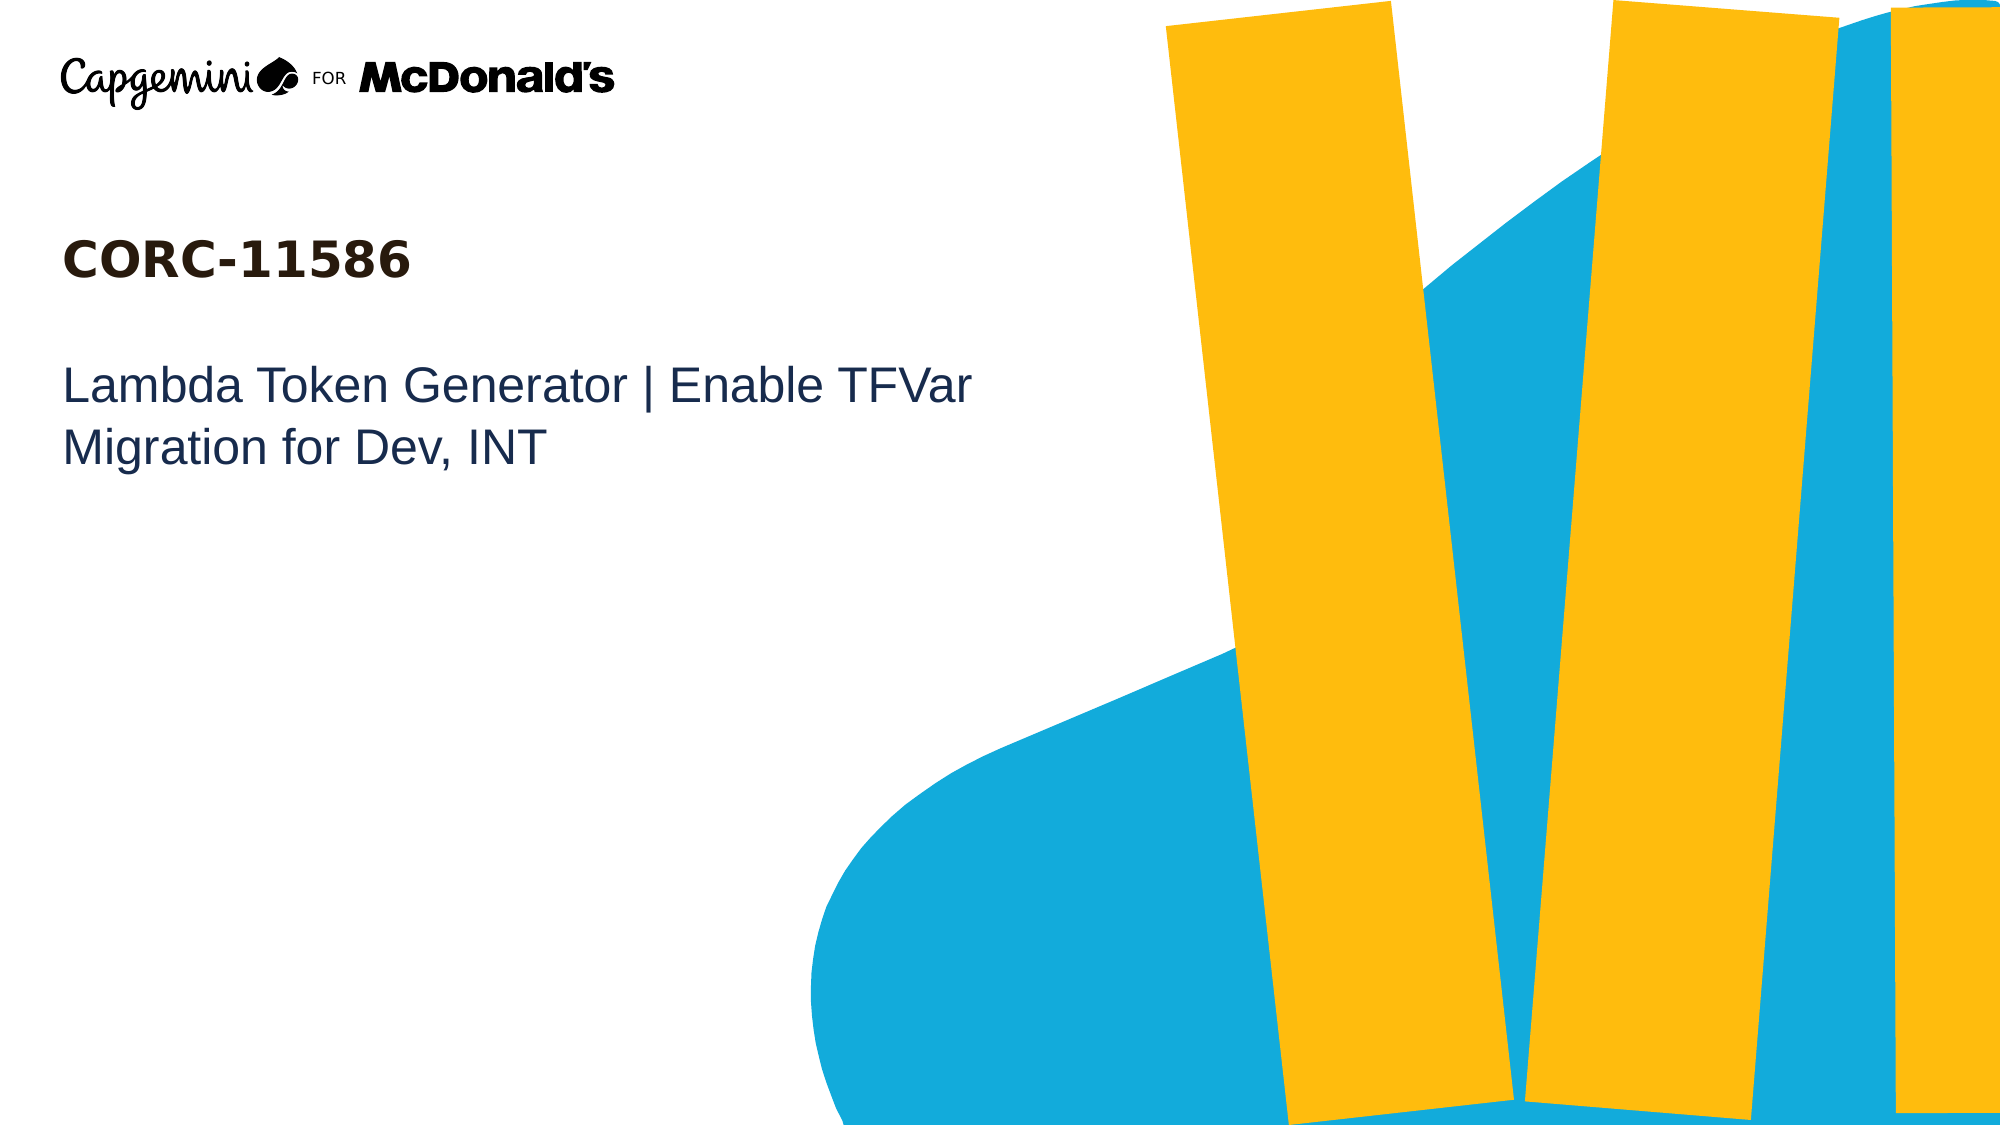

# CORC-11586 Lambda Token Generator | Enable TFVar Migration for Dev, INT